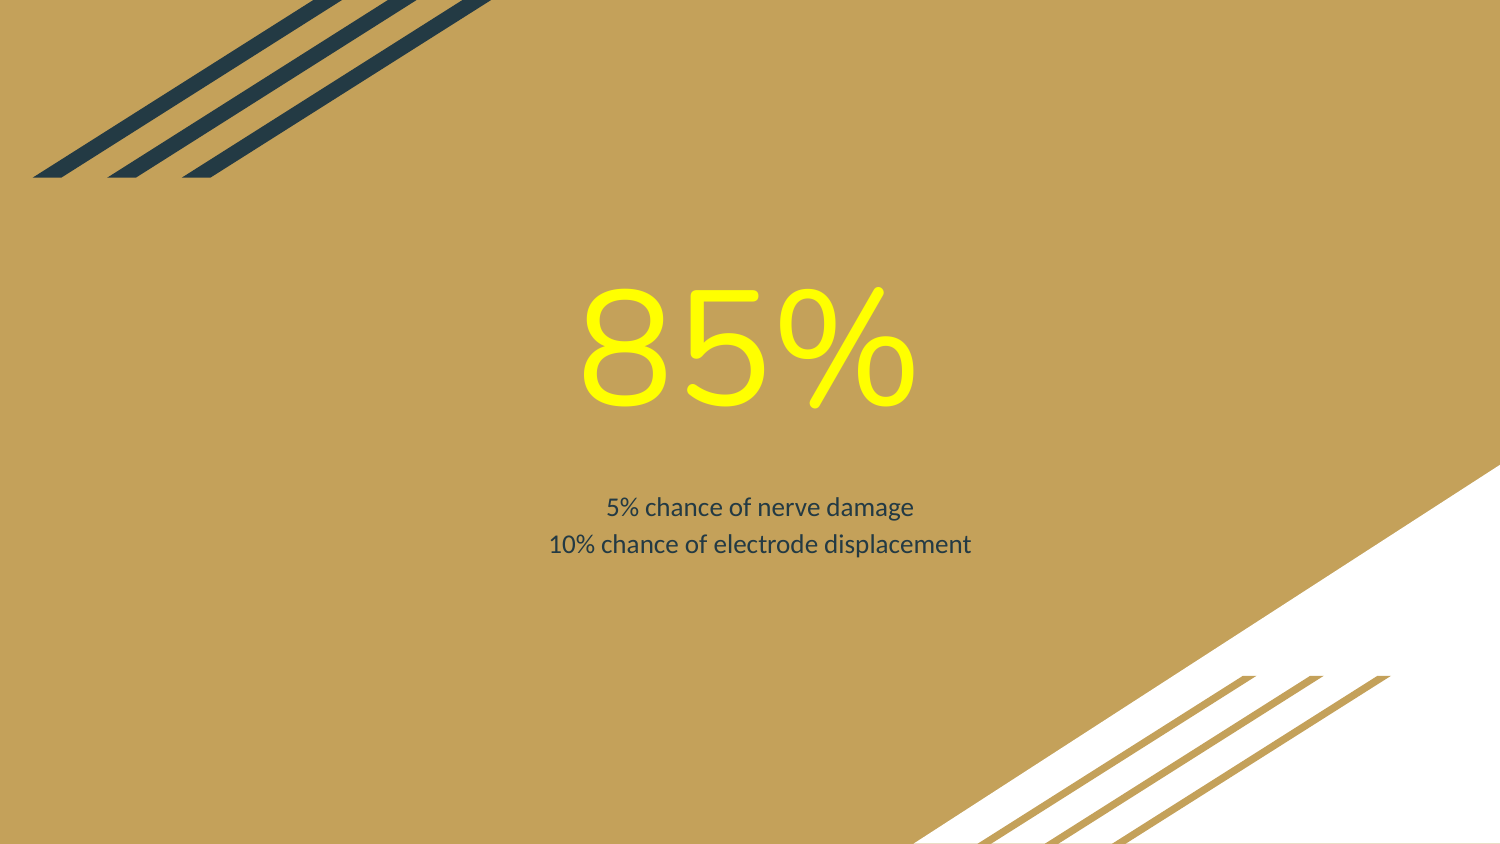

# 85%
5% chance of nerve damage
10% chance of electrode displacement